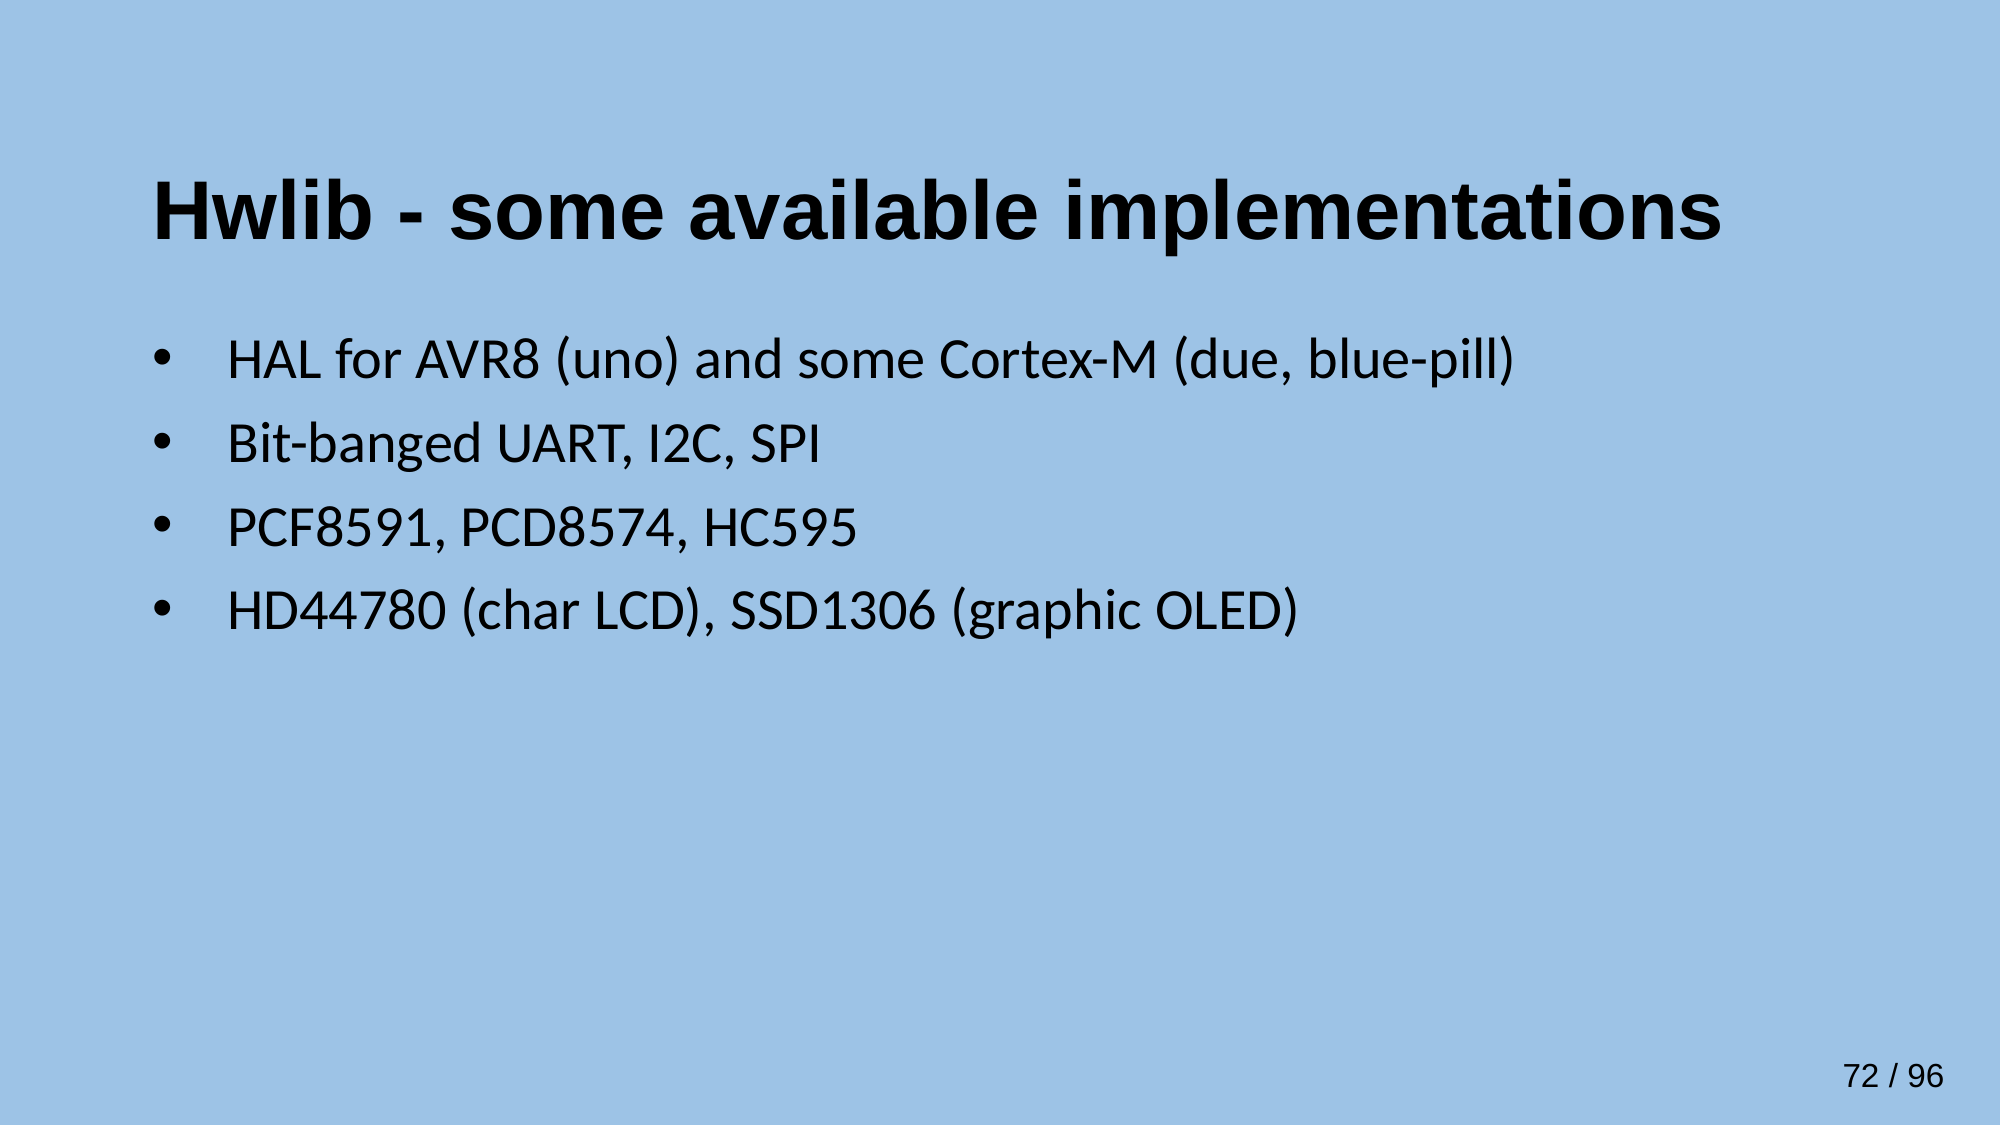

# Hwlib - some available implementations
HAL for AVR8 (uno) and some Cortex-M (due, blue-pill)
Bit-banged UART, I2C, SPI
PCF8591, PCD8574, HC595
HD44780 (char LCD), SSD1306 (graphic OLED)